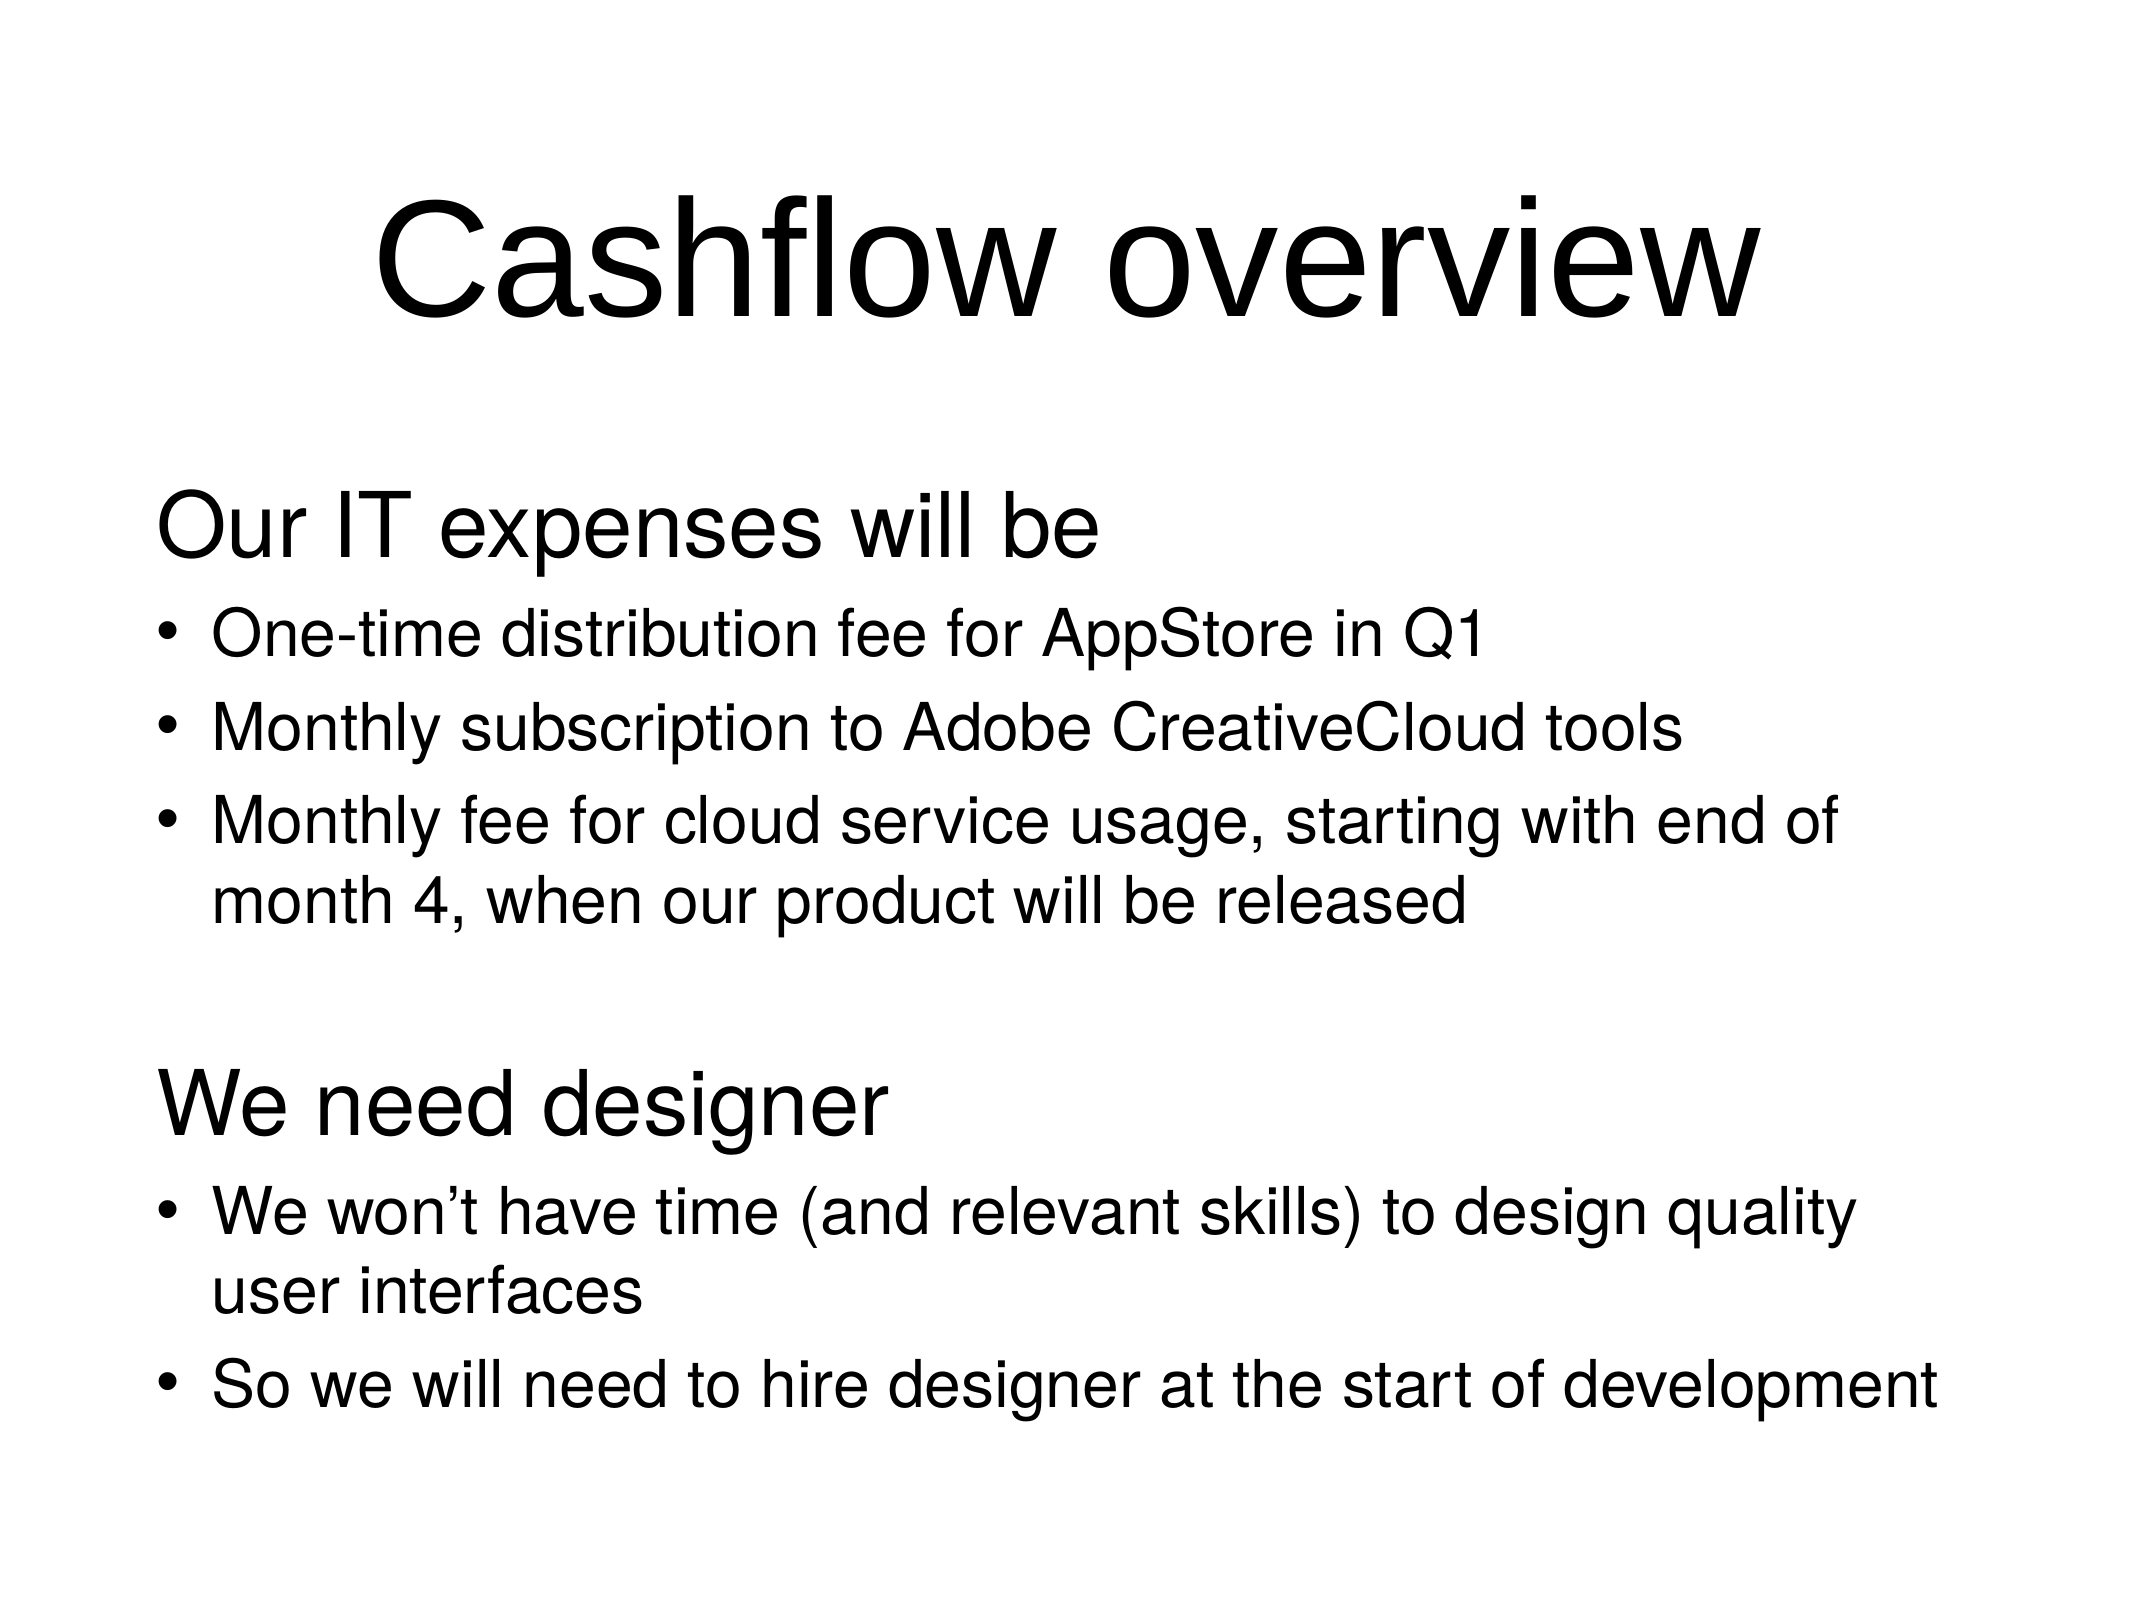

# Cashflow overview
Our IT expenses will be
One-time distribution fee for AppStore in Q1
Monthly subscription to Adobe CreativeCloud tools
Monthly fee for cloud service usage, starting with end of month 4, when our product will be released

We need designer
We won’t have time (and relevant skills) to design quality user interfaces
So we will need to hire designer at the start of development